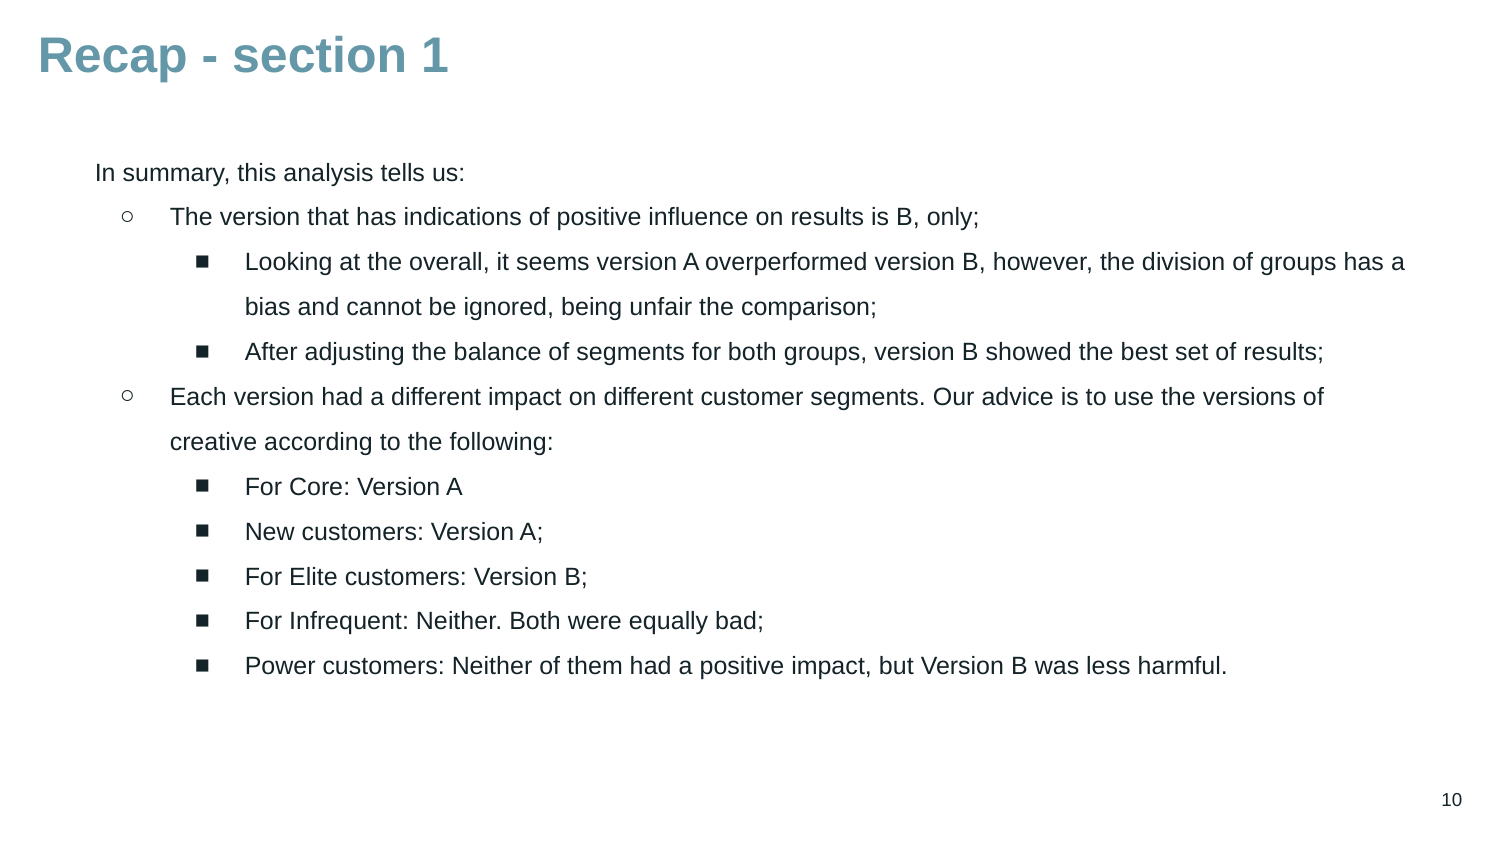

# Recap - section 1
In summary, this analysis tells us:
The version that has indications of positive influence on results is B, only;
Looking at the overall, it seems version A overperformed version B, however, the division of groups has a bias and cannot be ignored, being unfair the comparison;
After adjusting the balance of segments for both groups, version B showed the best set of results;
Each version had a different impact on different customer segments. Our advice is to use the versions of creative according to the following:
For Core: Version A
New customers: Version A;
For Elite customers: Version B;
For Infrequent: Neither. Both were equally bad;
Power customers: Neither of them had a positive impact, but Version B was less harmful.